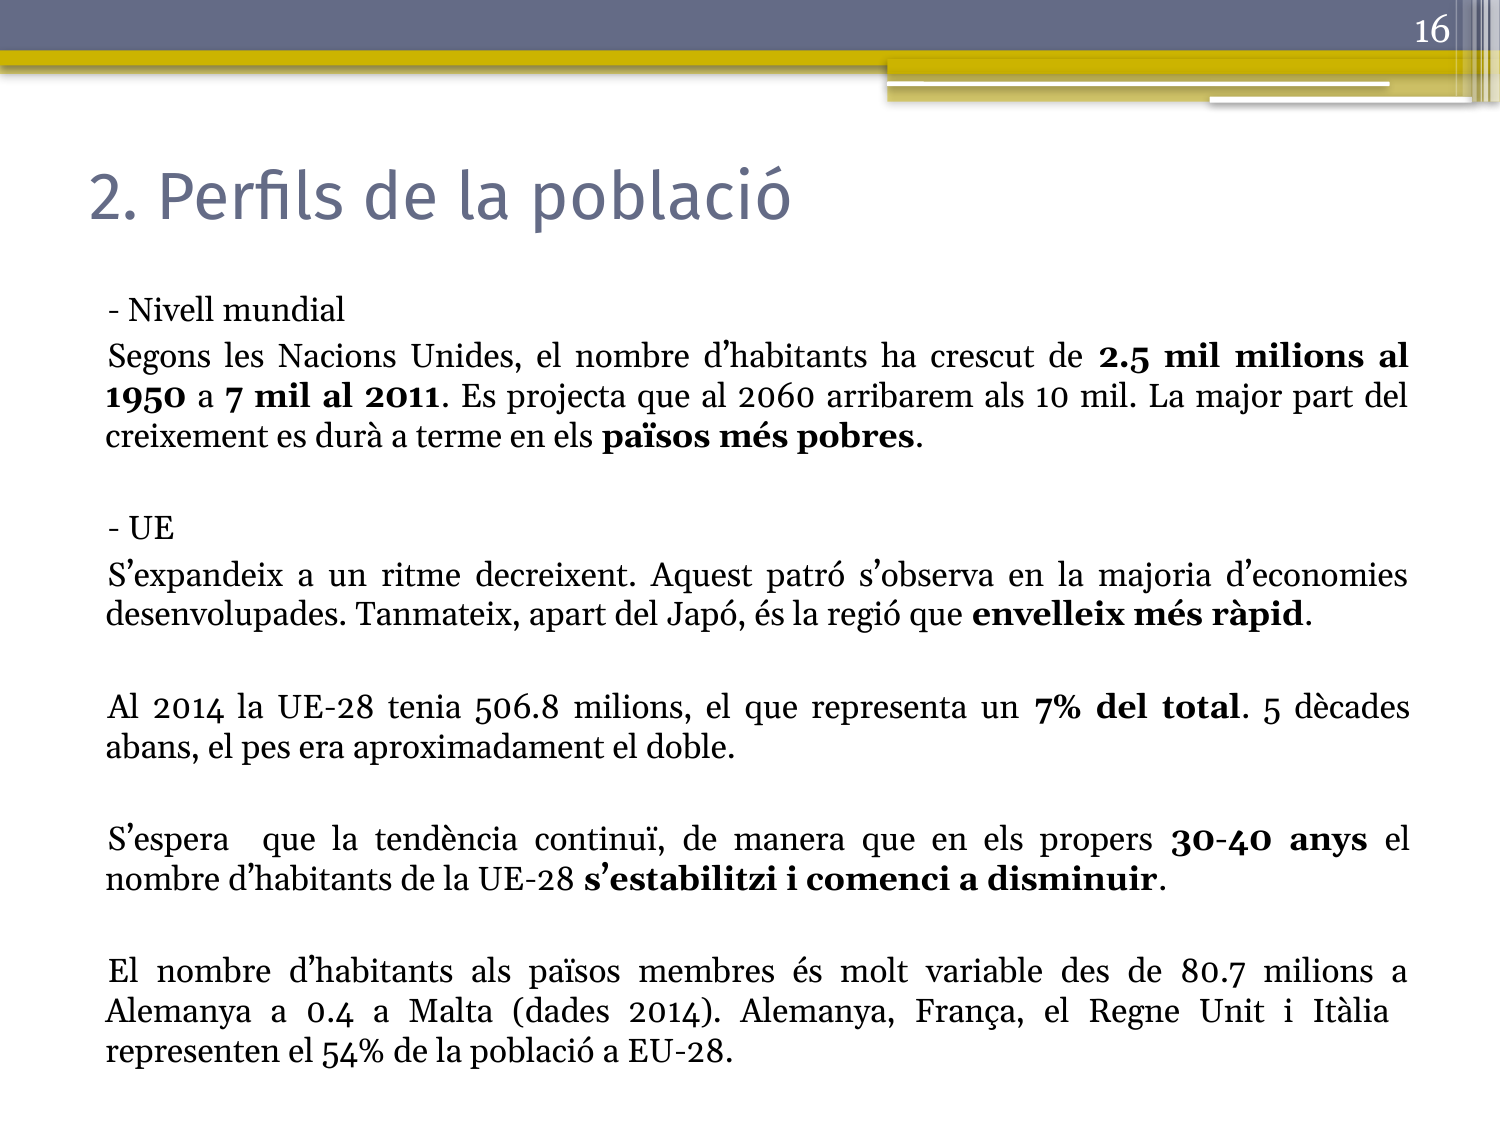

16
# 2. Perfils de la població
- Nivell mundial
Segons les Nacions Unides, el nombre d’habitants ha crescut de 2.5 mil milions al 1950 a 7 mil al 2011. Es projecta que al 2060 arribarem als 10 mil. La major part del creixement es durà a terme en els països més pobres.

- UE
S’expandeix a un ritme decreixent. Aquest patró s’observa en la majoria d’economies desenvolupades. Tanmateix, apart del Japó, és la regió que envelleix més ràpid.

Al 2014 la UE-28 tenia 506.8 milions, el que representa un 7% del total. 5 dècades abans, el pes era aproximadament el doble.

S’espera  que la tendència continuï, de manera que en els propers 30-40 anys el nombre d’habitants de la UE-28 s’estabilitzi i comenci a disminuir.

El nombre d’habitants als països membres és molt variable des de 80.7 milions a Alemanya a 0.4 a Malta (dades 2014). Alemanya, França, el Regne Unit i Itàlia  representen el 54% de la població a EU-28.